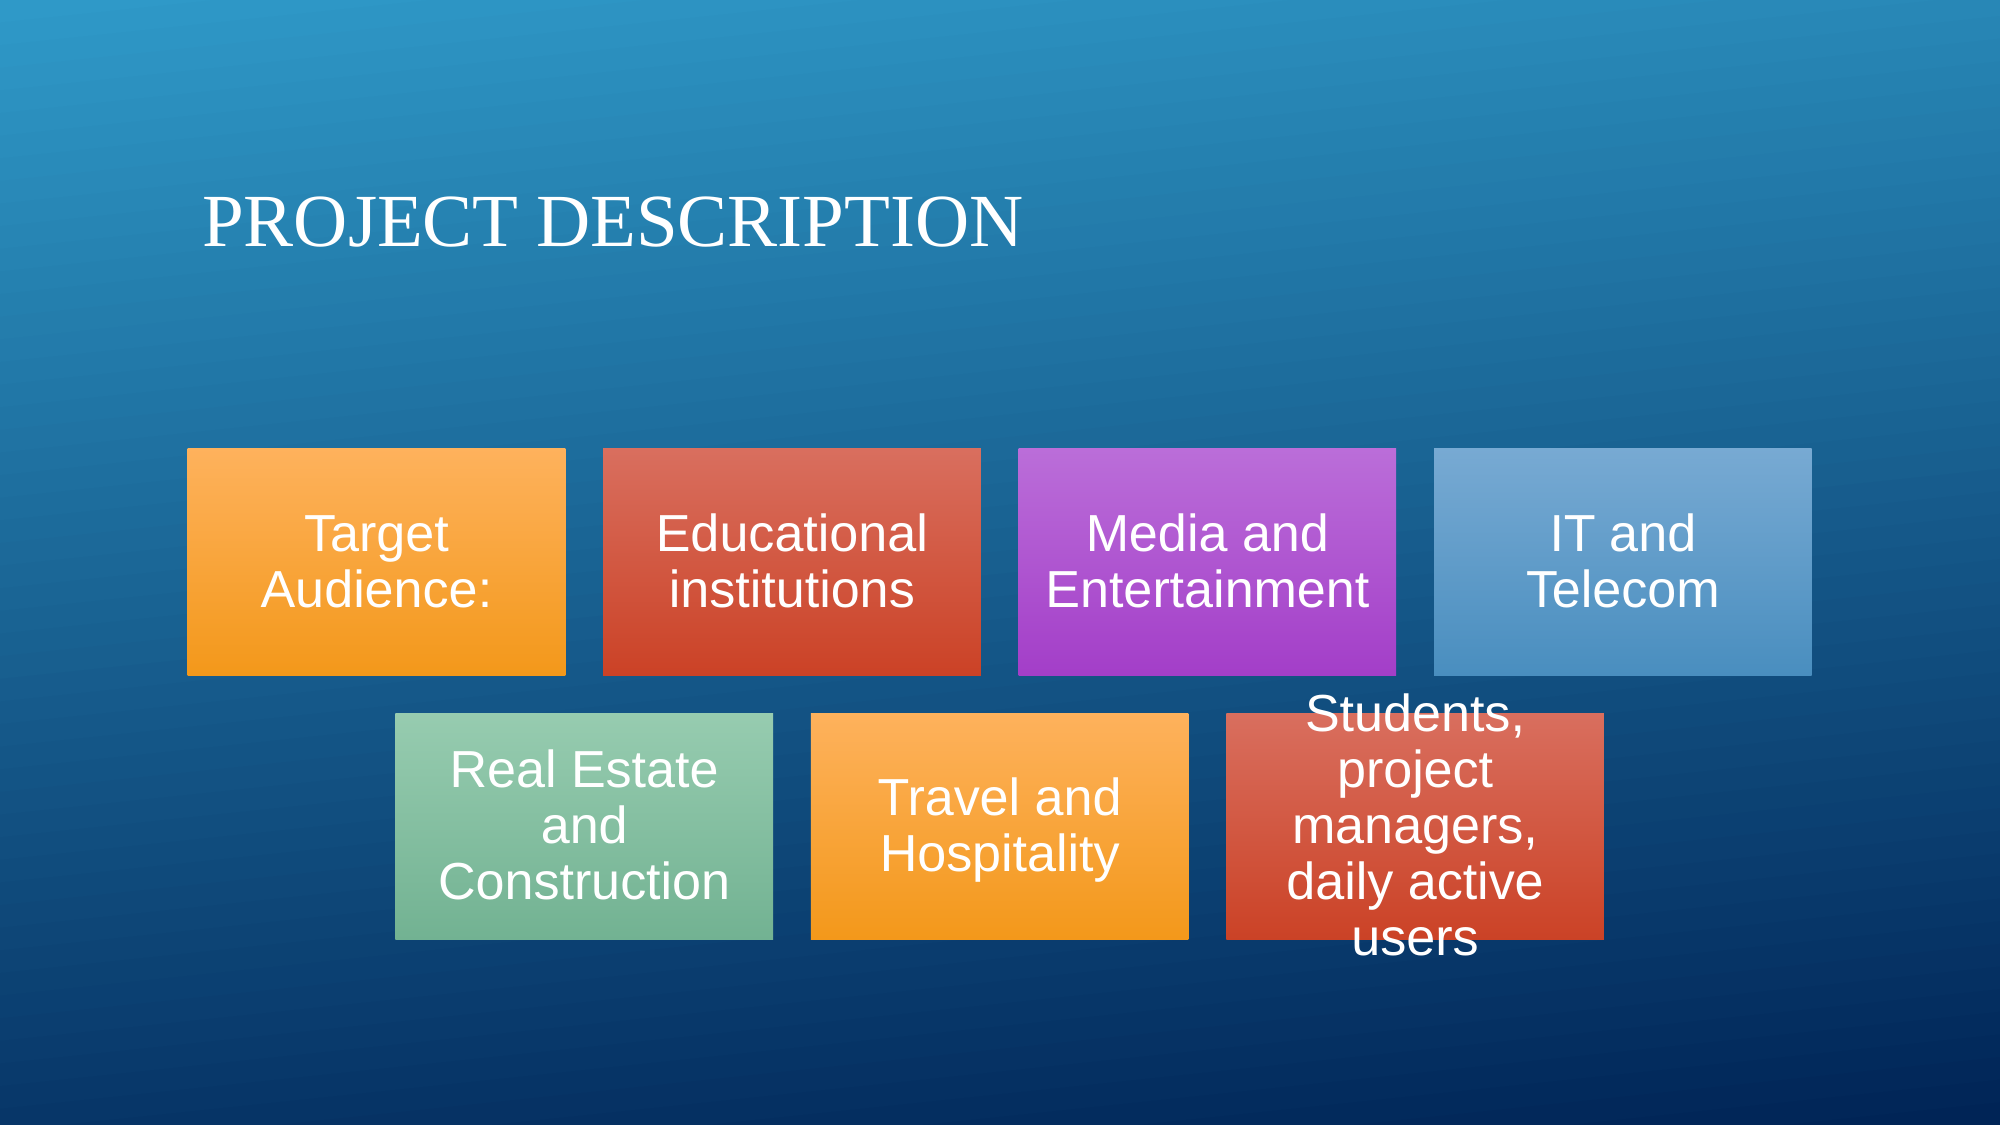

# Project Description
Target Audience:
Educational institutions
Media and Entertainment
IT and Telecom
Real Estate and Construction
Travel and Hospitality
Students, project managers, daily active users